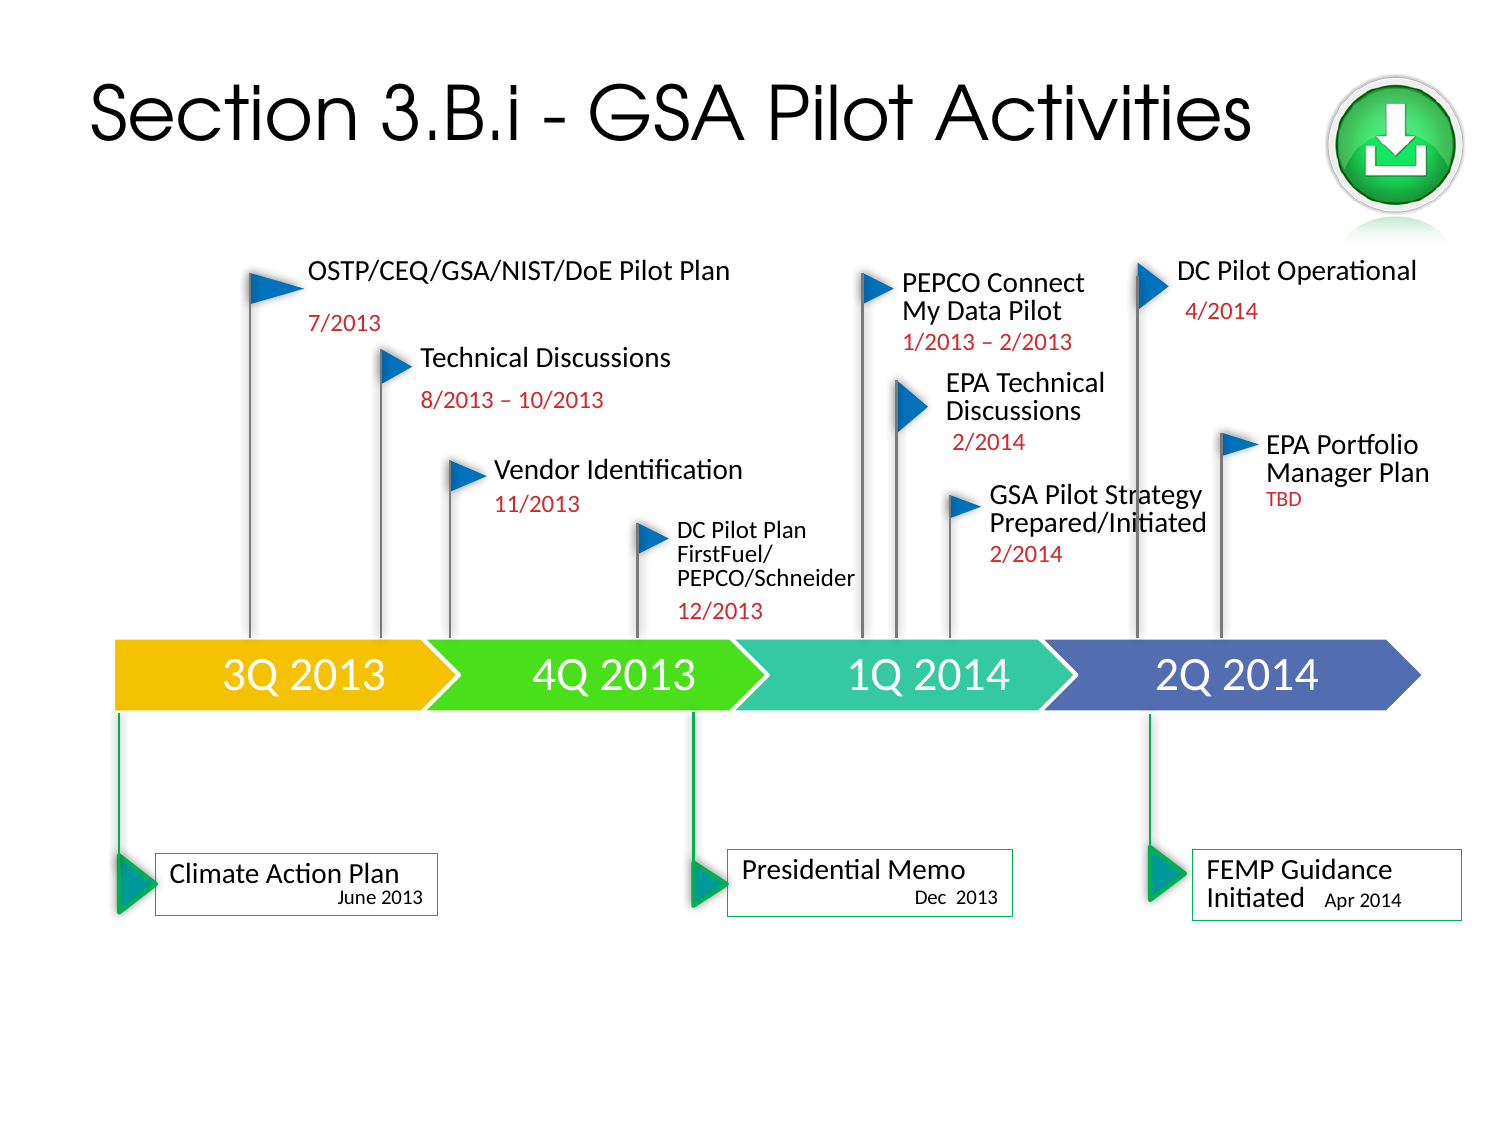

# Section 3.B.i - GSA Pilot Activities
DC Pilot Operational

4/2014
OSTP/CEQ/GSA/NIST/DoE Pilot Plan

7/2013
PEPCO Connect My Data Pilot

1/2013 – 2/2013
Technical Discussions

8/2013 – 10/2013
EPA Technical
Discussions

2/2014
EPA Portfolio
Manager Plan

TBD
Vendor Identification

11/2013
GSA Pilot Strategy
Prepared/Initiated

DC Pilot Plan
FirstFuel/
PEPCO/Schneider

12/2013
2/2014
3Q 2013
4Q 2013
1Q 2014
2Q 2014
Presidential Memo
  Dec  2013

Climate Action Plan
June 2013

FEMP Guidance Initiated   Apr 2014